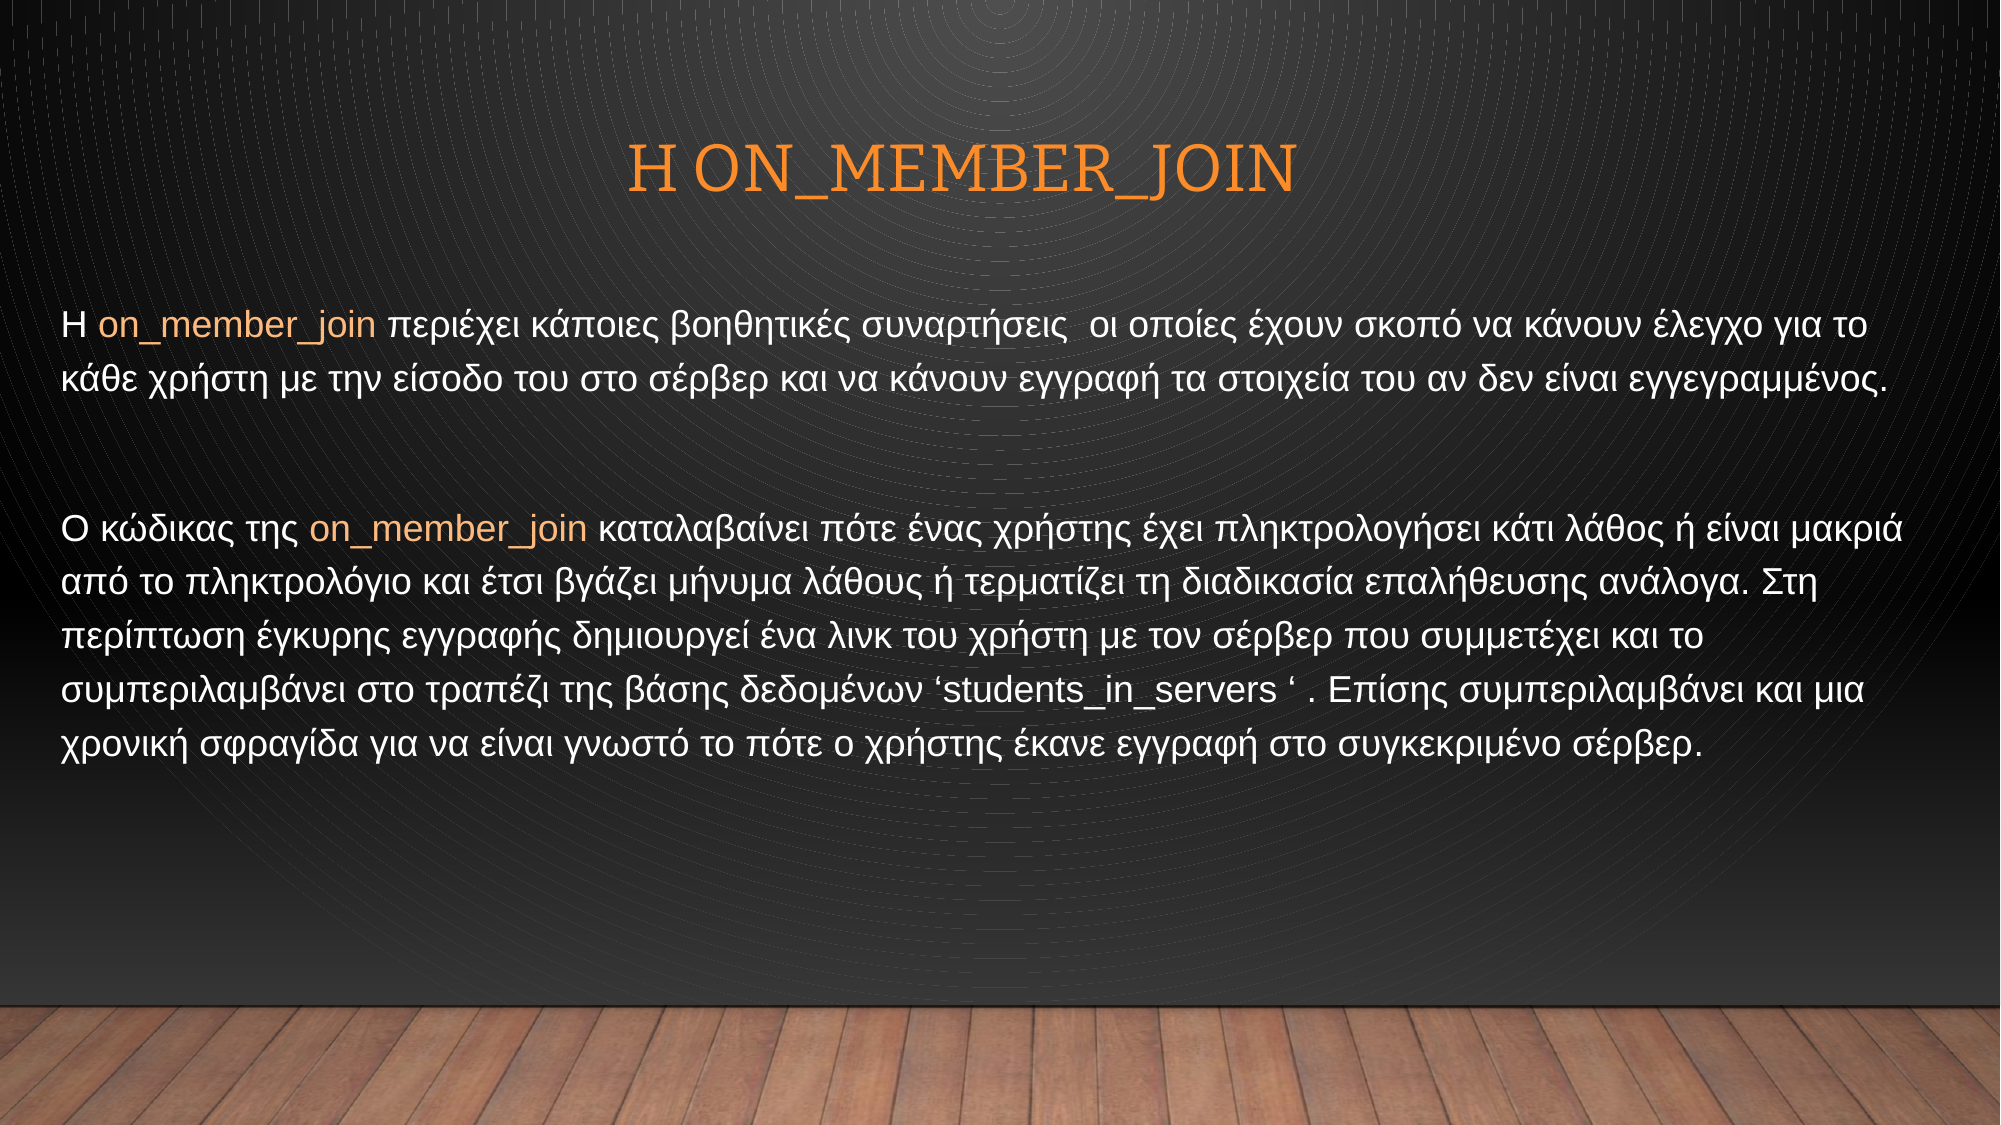

# H on_member_join
Η on_member_join περιέχει κάποιες βοηθητικές συναρτήσεις  οι οποίες έχουν σκοπό να κάνουν έλεγχο για το κάθε χρήστη με την είσοδο του στο σέρβερ και να κάνουν εγγραφή τα στοιχεία του αν δεν είναι εγγεγραμμένος.

Ο κώδικας της on_member_join καταλαβαίνει πότε ένας χρήστης έχει πληκτρολογήσει κάτι λάθος ή είναι μακριά από το πληκτρολόγιο και έτσι βγάζει μήνυμα λάθους ή τερματίζει τη διαδικασία επαλήθευσης ανάλογα. Στη περίπτωση έγκυρης εγγραφής δημιουργεί ένα λινκ του χρήστη με τον σέρβερ που συμμετέχει και το συμπεριλαμβάνει στο τραπέζι της βάσης δεδομένων ‘students_in_servers ‘ . Επίσης συμπεριλαμβάνει και μια χρονική σφραγίδα για να είναι γνωστό το πότε ο χρήστης έκανε εγγραφή στο συγκεκριμένο σέρβερ.